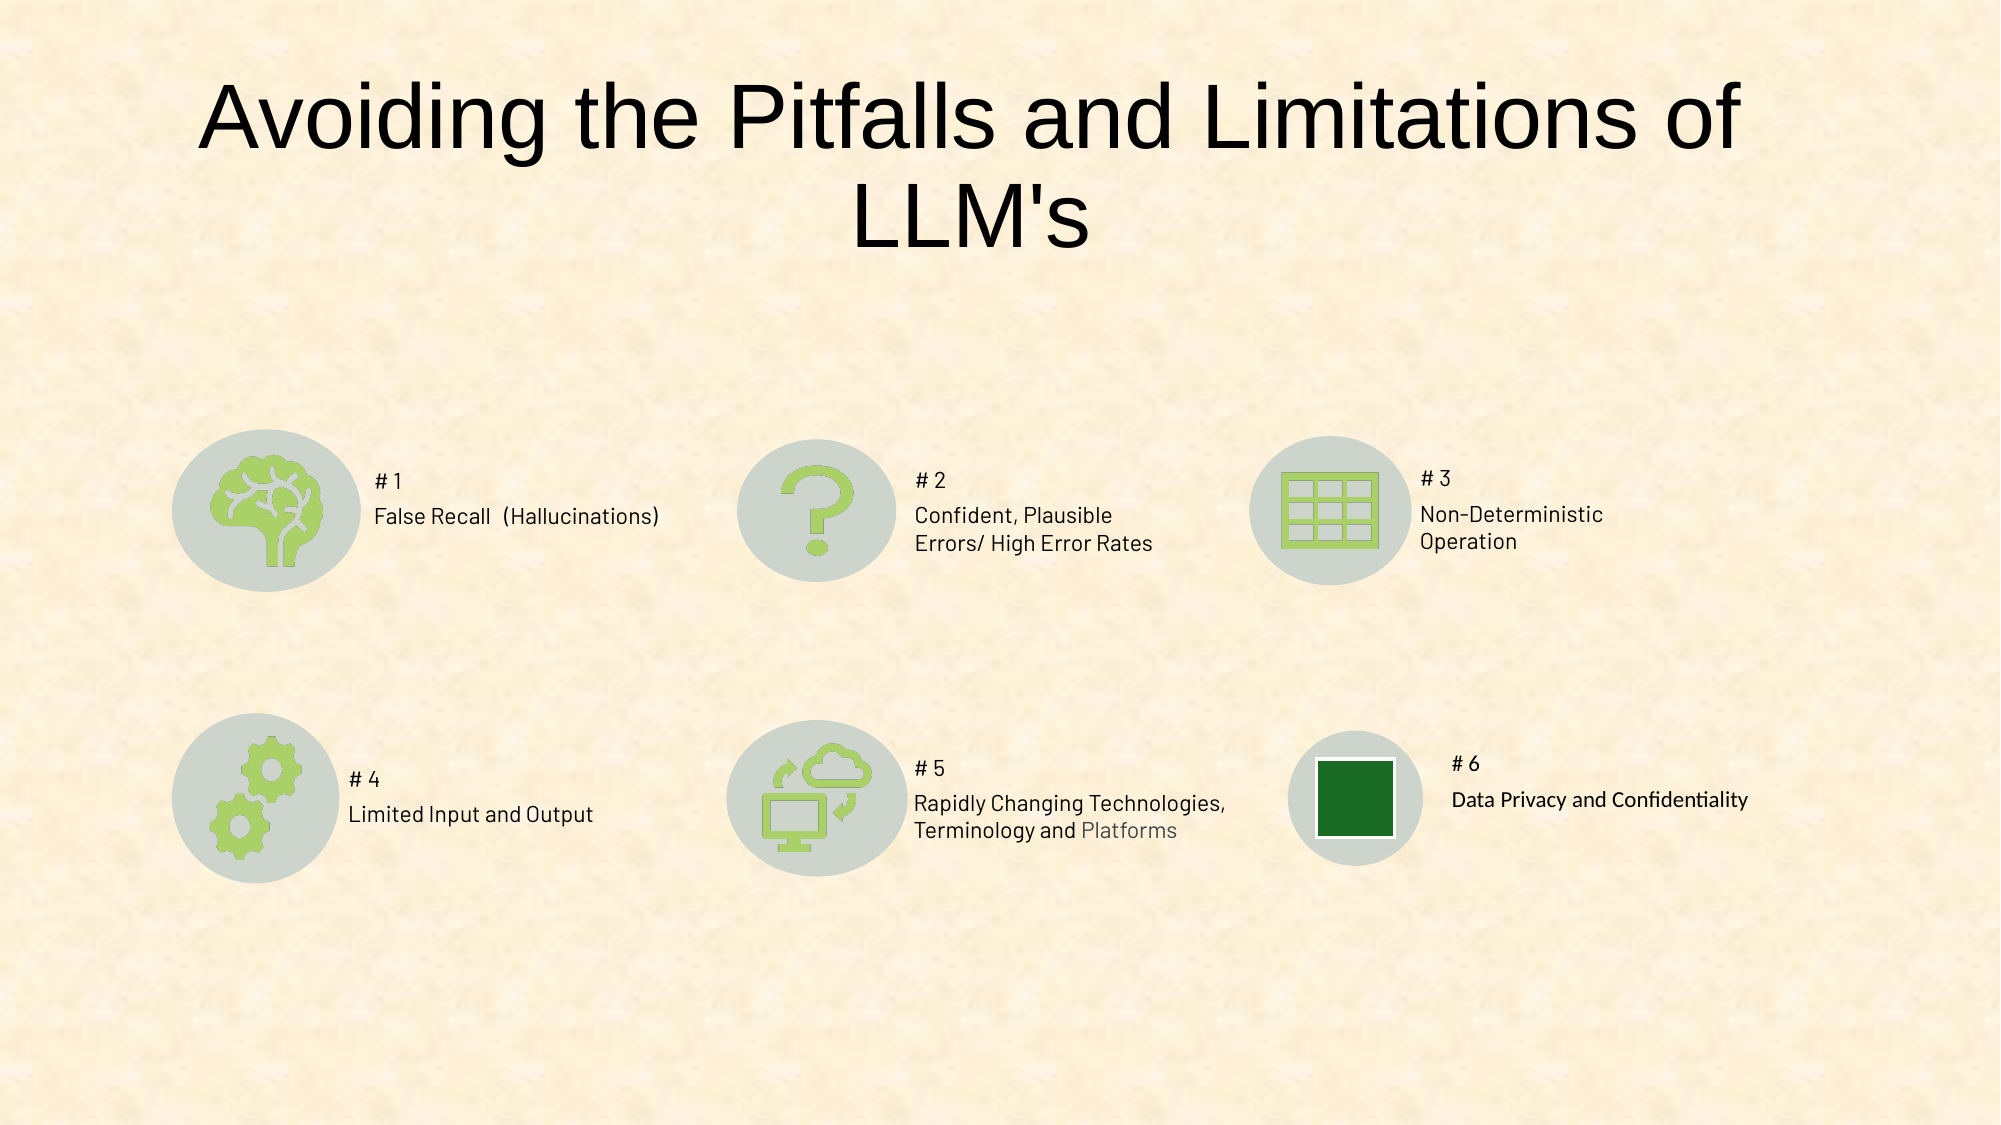

# Avoiding the Pitfalls and Limitations of LLM's
# 1
False Recall   (Hallucinations)
# 2
Confident, Plausible Errors/ High Error Rates
# 3
Non-Deterministic Operation
# 4
Limited Input and Output
# 5
Rapidly Changing Technologies, Terminology and Platforms
# 6
Data Privacy and Confidentiality